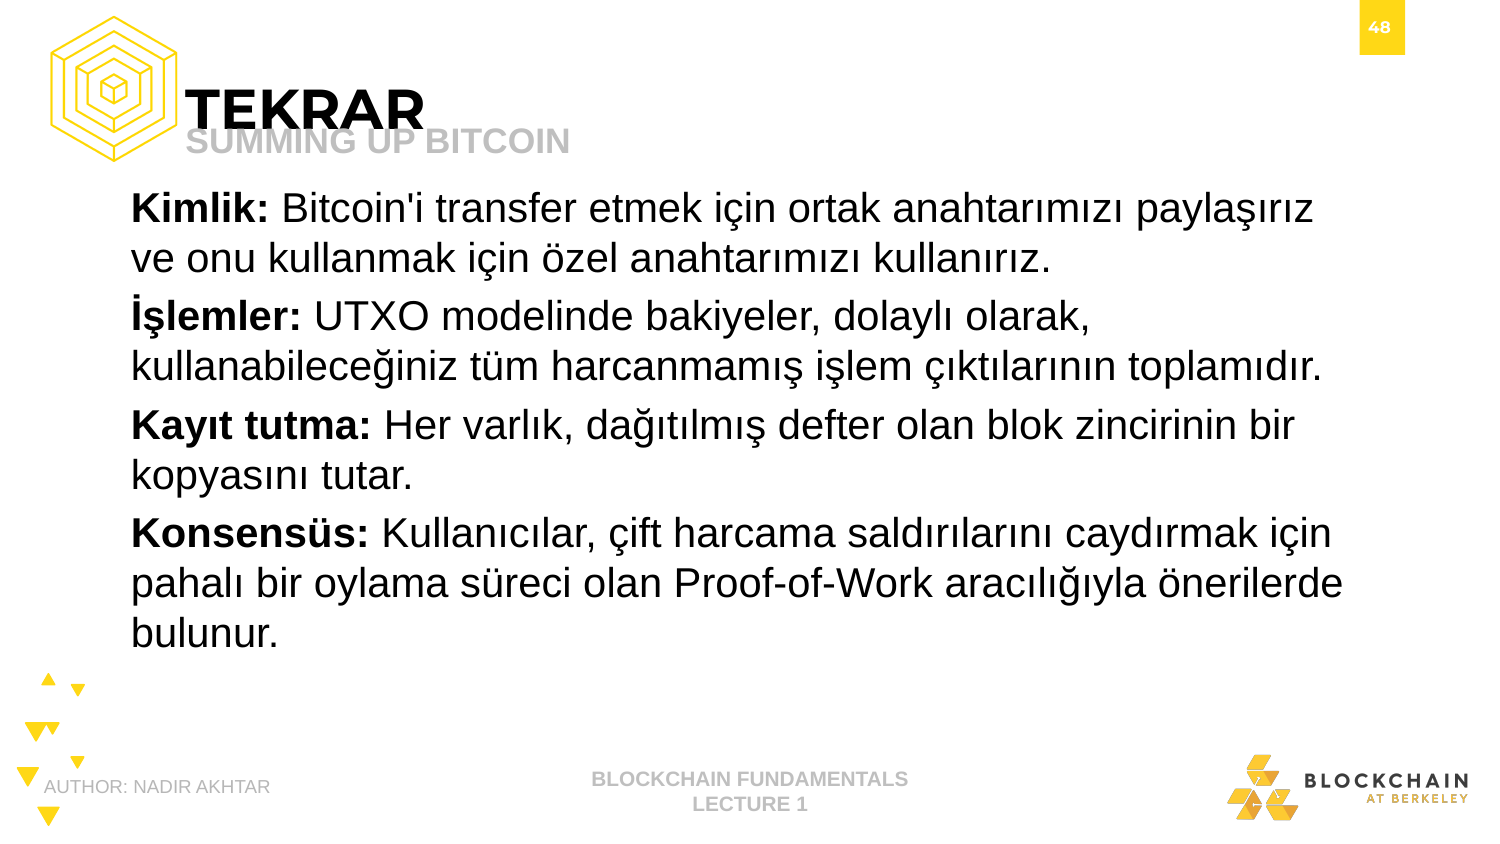

TEKRAR
SUMMING UP BITCOIN
Kimlik: Bitcoin'i transfer etmek için ortak anahtarımızı paylaşırız ve onu kullanmak için özel anahtarımızı kullanırız.
İşlemler: UTXO modelinde bakiyeler, dolaylı olarak, kullanabileceğiniz tüm harcanmamış işlem çıktılarının toplamıdır.
Kayıt tutma: Her varlık, dağıtılmış defter olan blok zincirinin bir kopyasını tutar.
Konsensüs: Kullanıcılar, çift harcama saldırılarını caydırmak için pahalı bir oylama süreci olan Proof-of-Work aracılığıyla önerilerde bulunur.

AUTHOR: NADIR AKHTAR
BLOCKCHAIN FUNDAMENTALS LECTURE 1